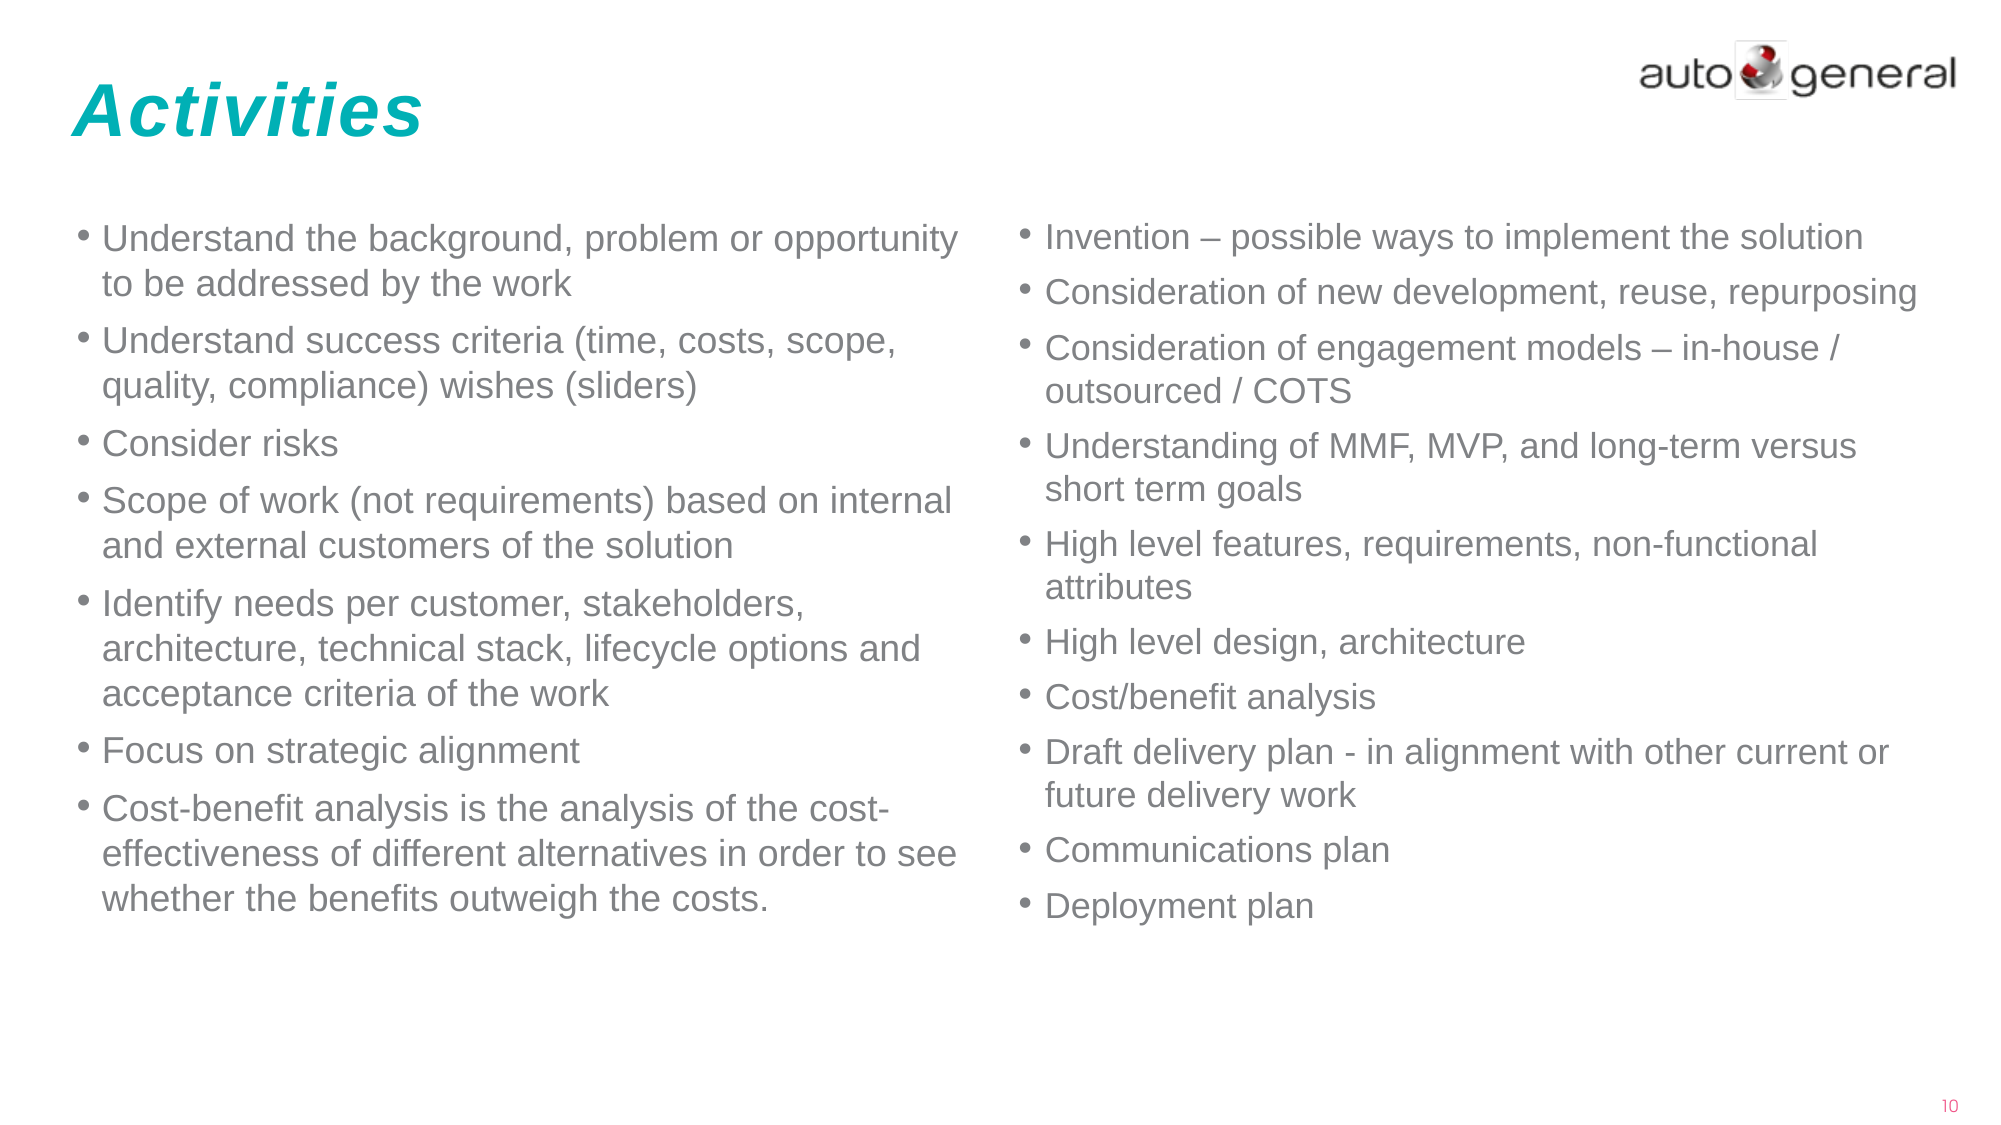

# Activities
Understand the background, problem or opportunity to be addressed by the work
Understand success criteria (time, costs, scope, quality, compliance) wishes (sliders)
Consider risks
Scope of work (not requirements) based on internal and external customers of the solution
Identify needs per customer, stakeholders, architecture, technical stack, lifecycle options and acceptance criteria of the work
Focus on strategic alignment
Cost-benefit analysis is the analysis of the cost-effectiveness of different alternatives in order to see whether the benefits outweigh the costs.
Invention – possible ways to implement the solution
Consideration of new development, reuse, repurposing
Consideration of engagement models – in-house / outsourced / COTS
Understanding of MMF, MVP, and long-term versus short term goals
High level features, requirements, non-functional attributes
High level design, architecture
Cost/benefit analysis
Draft delivery plan - in alignment with other current or future delivery work
Communications plan
Deployment plan